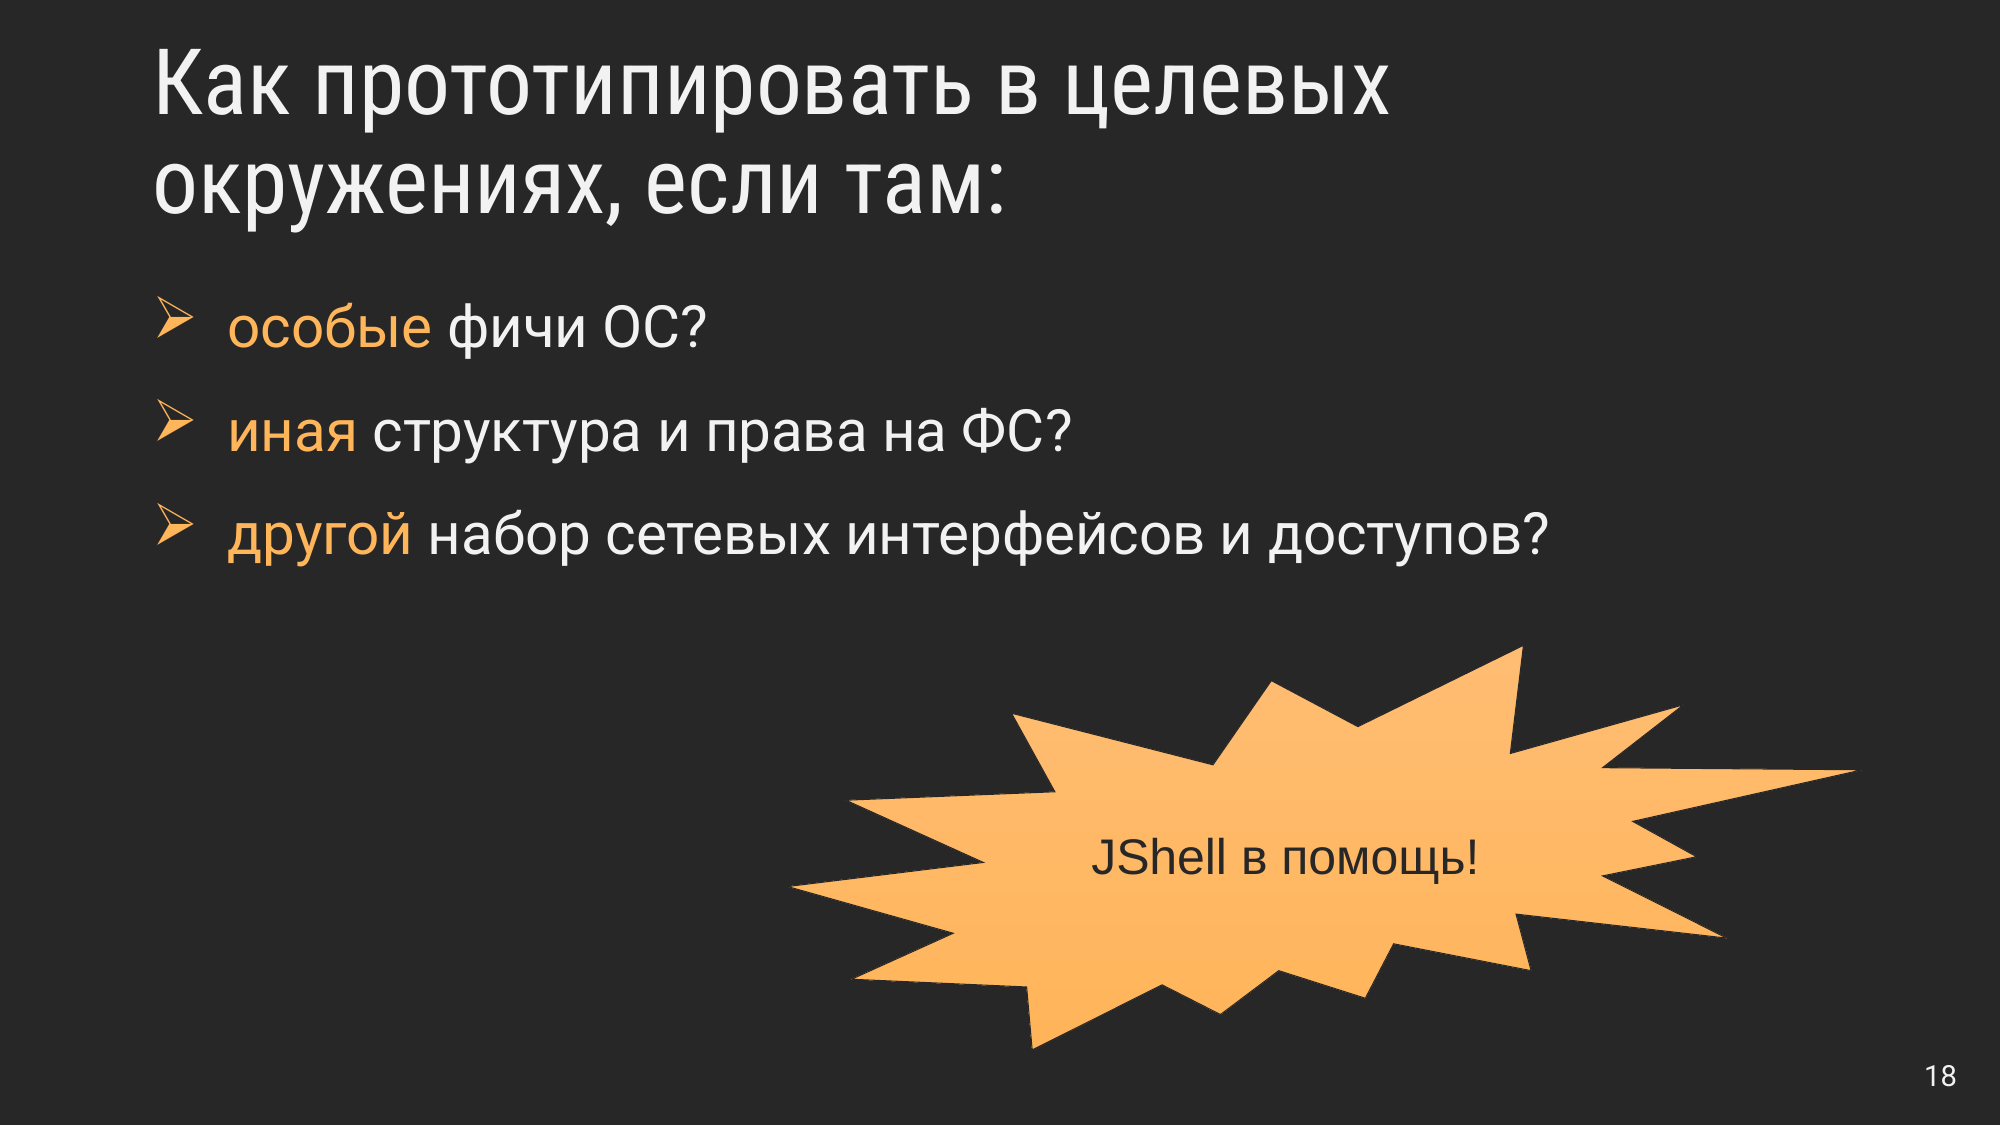

# Как прототипировать в целевых окружениях, если там:
особые фичи ОС?
иная структура и права на ФС?
другой набор сетевых интерфейсов и доступов?
JShell в помощь!
18